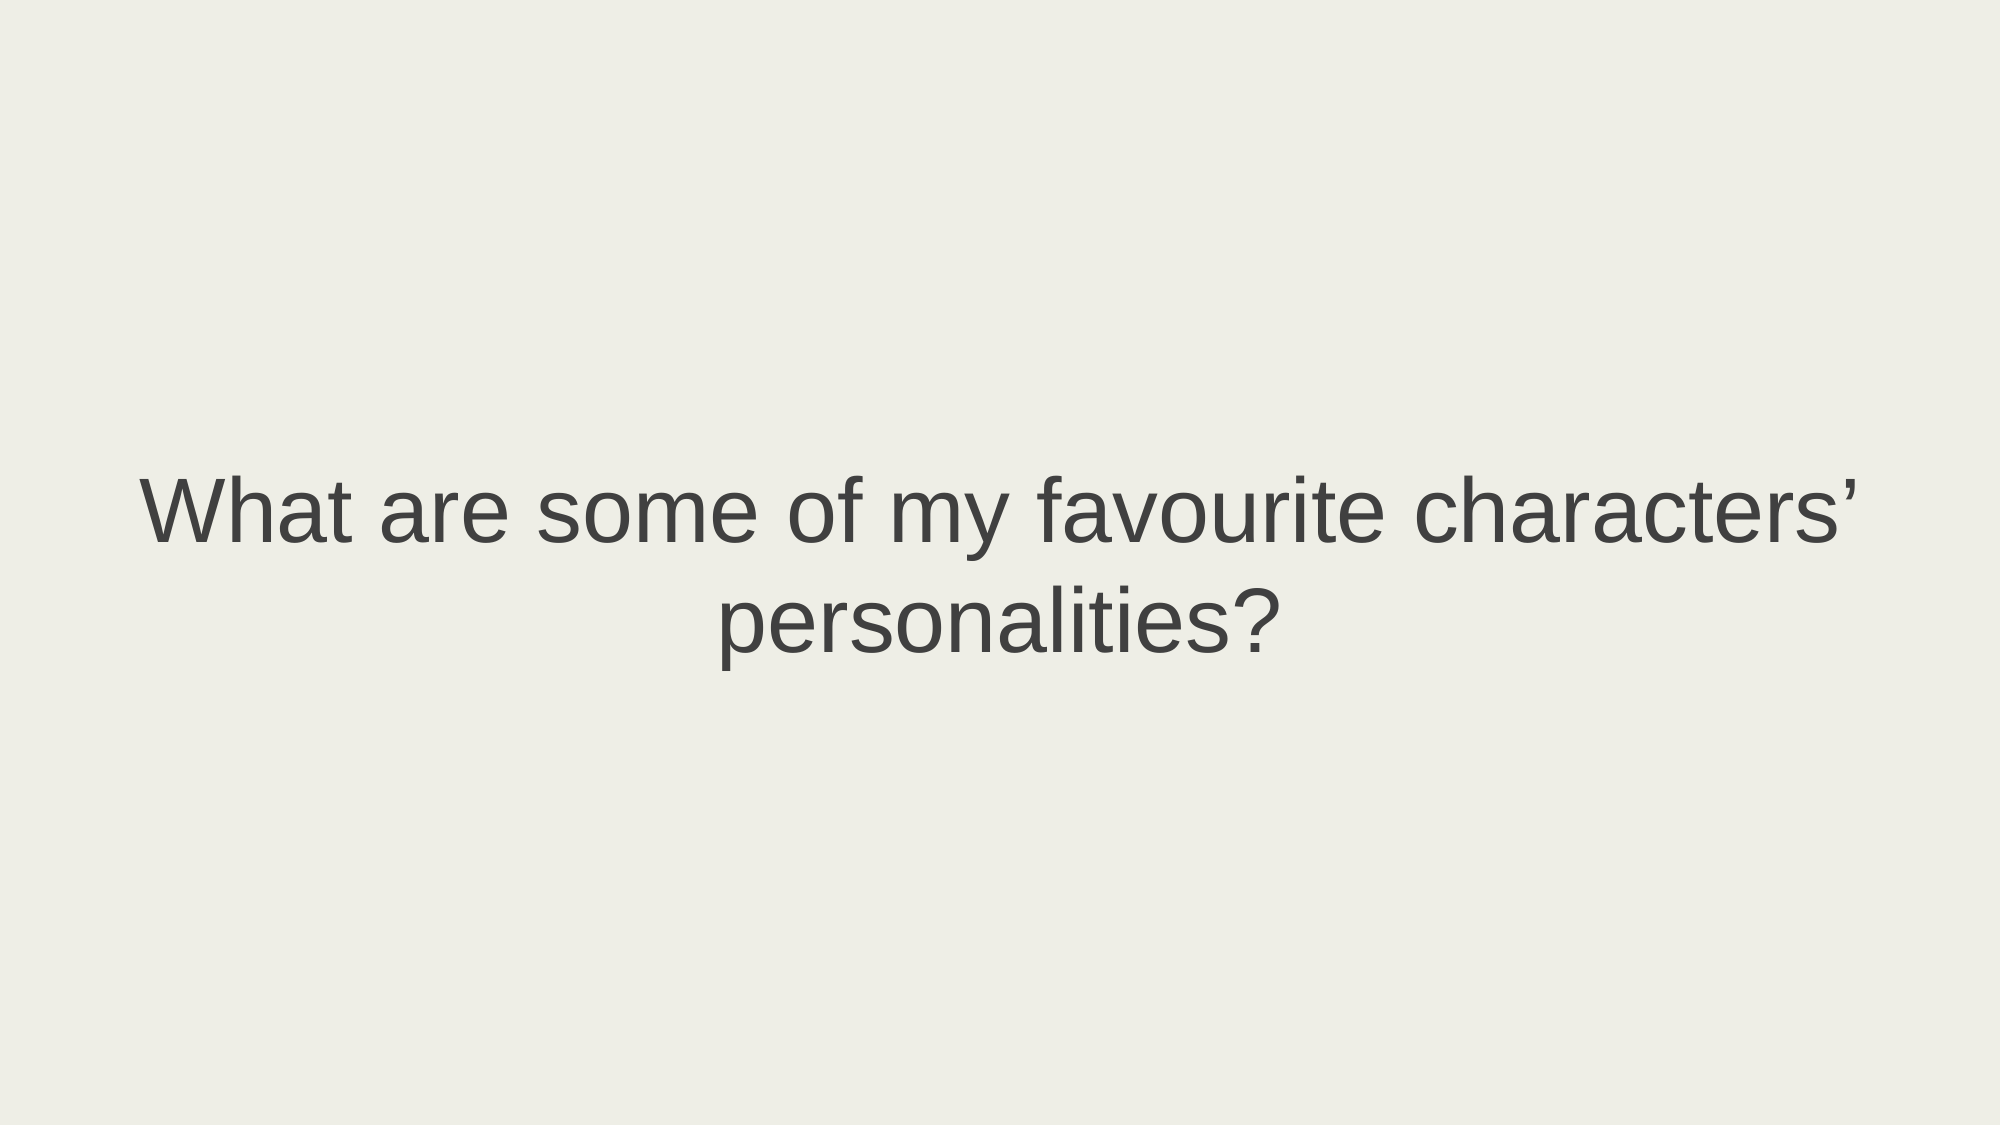

What are some of my favourite characters’ personalities?